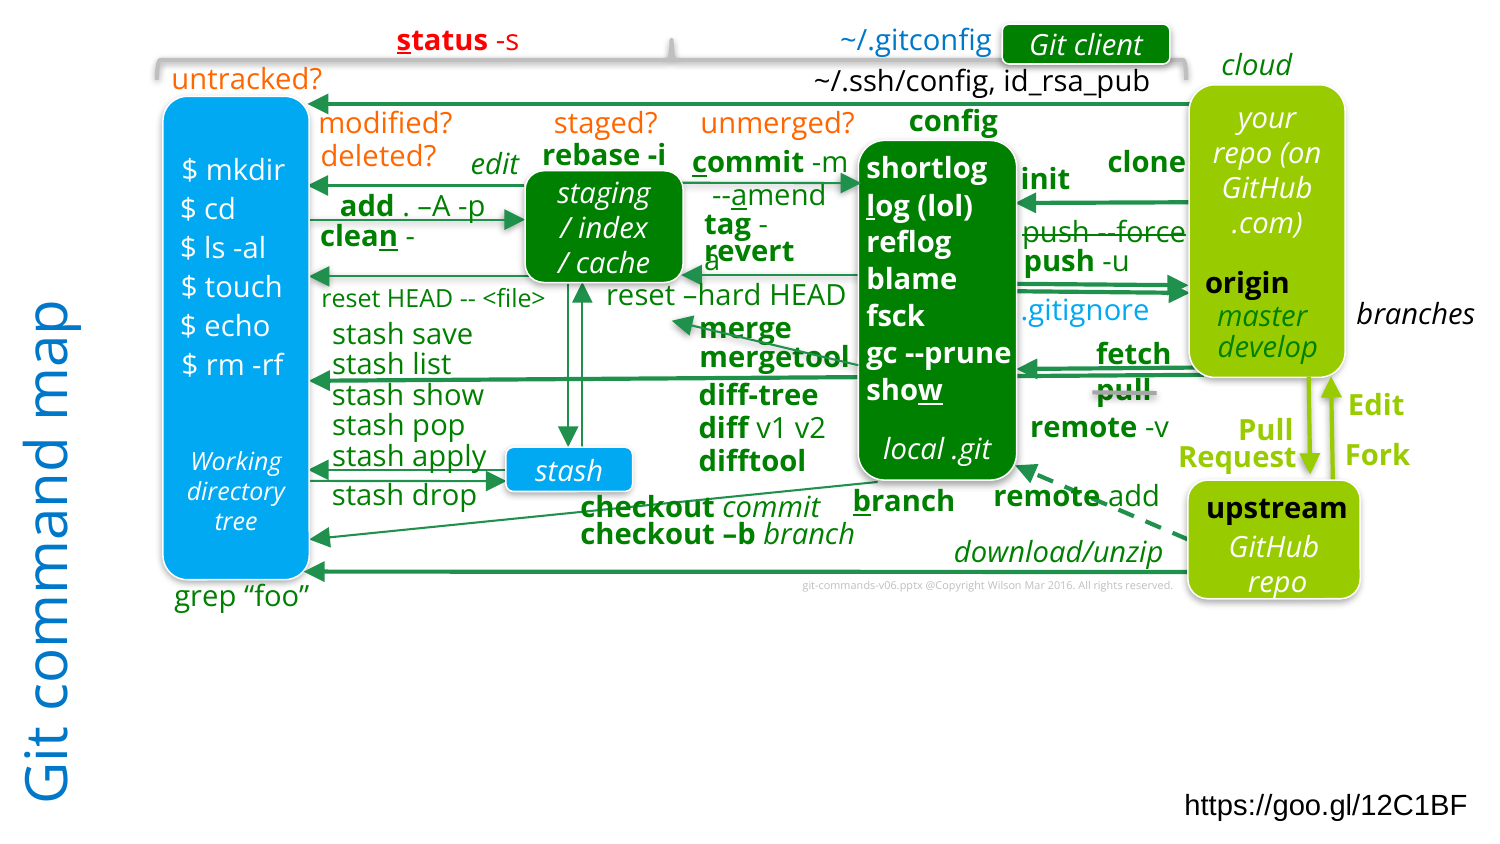

~/.gitconfig
status -s
Git client
cloud
untracked?
~/.ssh/config, id_rsa_pub
your
repo (on
GitHub
.com)

config

Working directory
tree

modified?
staged?
unmerged?
rebase -i
deleted?
clone
commit -m
edit
local .git
shortlog
$ mkdir
init
--amend
staging
/ index
/ cache
log (lol)
add . –A -p
$ cd
tag -a
push --force
clean -
reflog
$ ls -al
revert
push -u
blame
origin
$ touch
reset –hard HEAD
reset HEAD -- <file>
branches
master
fsck
.gitignore
$ echo
merge
stash save
develop
gc --prune
fetch
mergetool
stash list
$ rm -rf
merge
show
pull
stash show
diff-tree
# Git command map
Edit
stash pop
remote -v
diff v1 v2
Pull
Fork
stash apply
Request
difftool
stash
stash drop
remote add
branch
GitHub
 repo

checkout commit
upstream
checkout –b branch
download/unzip
grep “foo”
git-commands-v06.pptx @Copyright Wilson Mar 2016. All rights reserved.
https://goo.gl/12C1BF